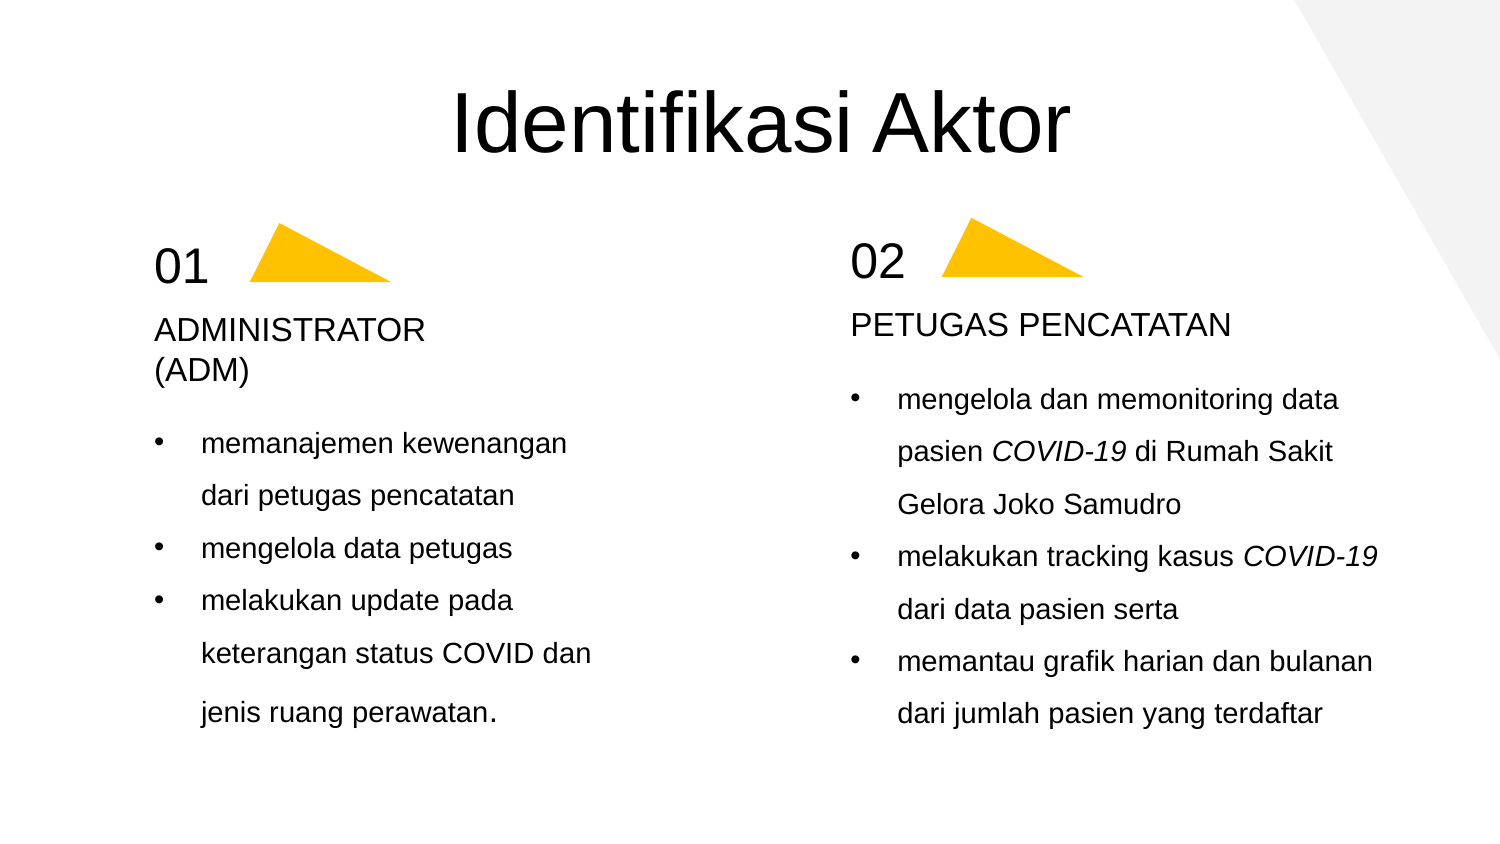

Identifikasi Aktor

02
# 01
PETUGAS PENCATATAN
ADMINISTRATOR (ADM)
mengelola dan memonitoring data pasien COVID-19 di Rumah Sakit Gelora Joko Samudro
melakukan tracking kasus COVID-19 dari data pasien serta
memantau grafik harian dan bulanan dari jumlah pasien yang terdaftar
memanajemen kewenangan dari petugas pencatatan
mengelola data petugas
melakukan update pada keterangan status COVID dan jenis ruang perawatan.